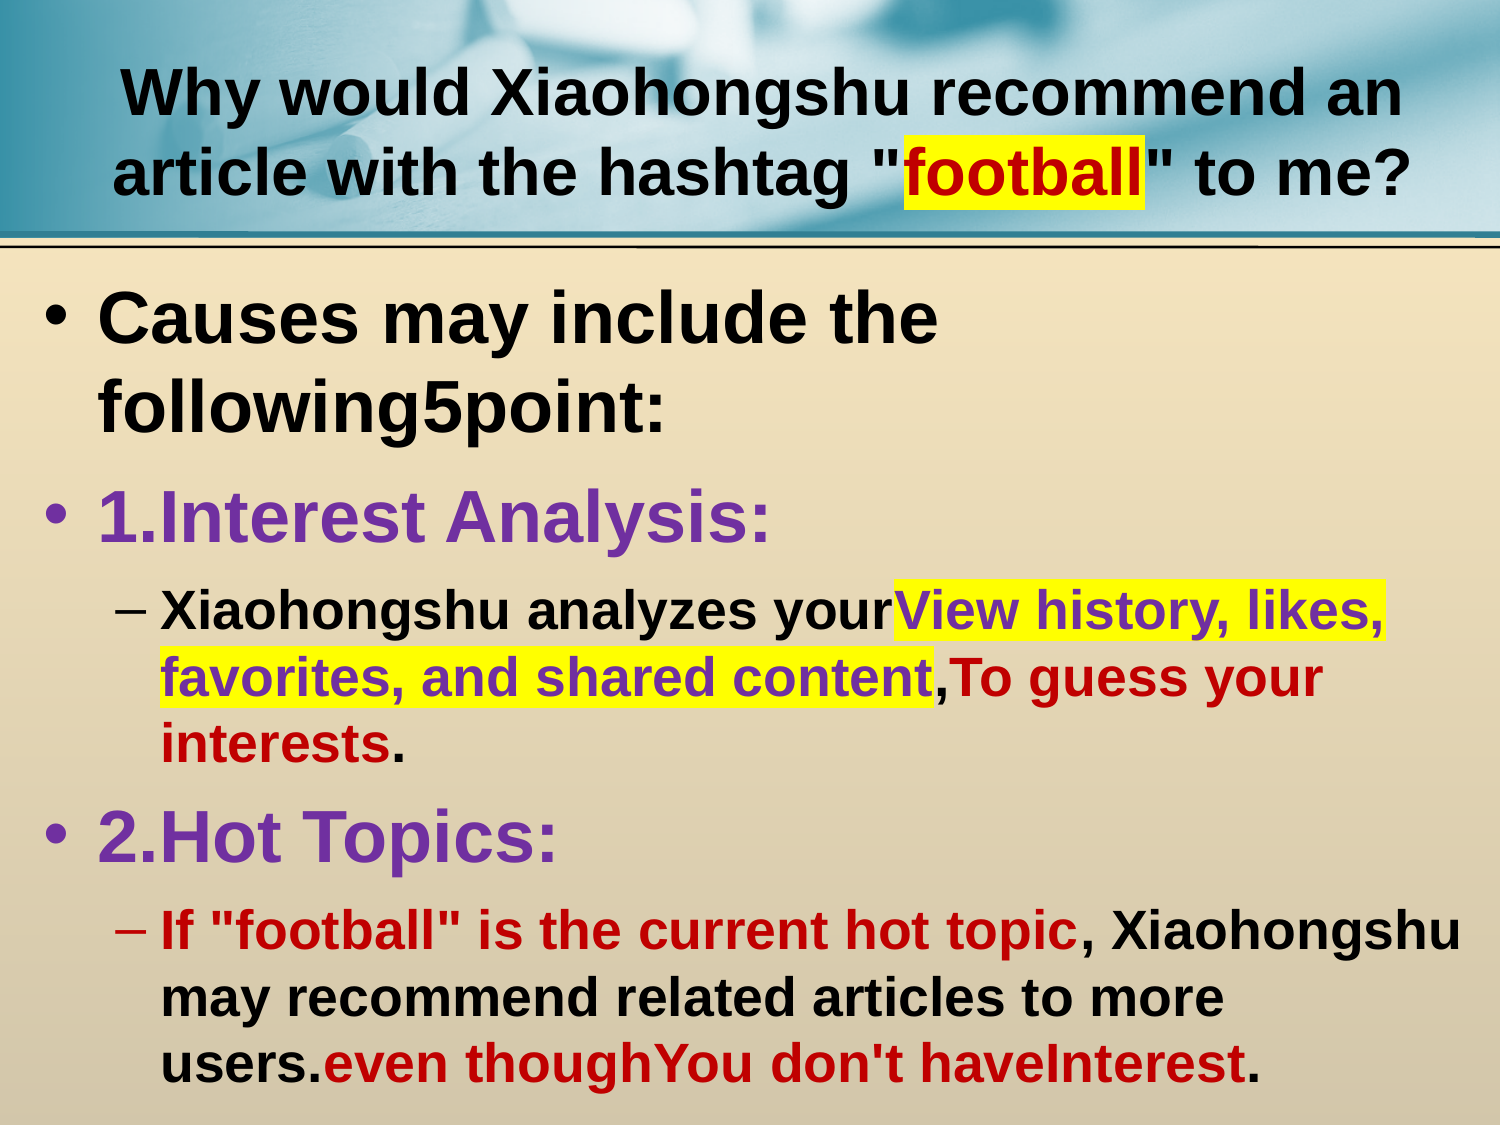

# Why would Xiaohongshu recommend an article with the hashtag "football" to me?
Causes may include the following5point:
1.Interest Analysis:
Xiaohongshu analyzes yourView history, likes, favorites, and shared content,To guess your interests.
2.Hot Topics:
If "football" is the current hot topic, Xiaohongshu may recommend related articles to more users.even thoughYou don't haveInterest.